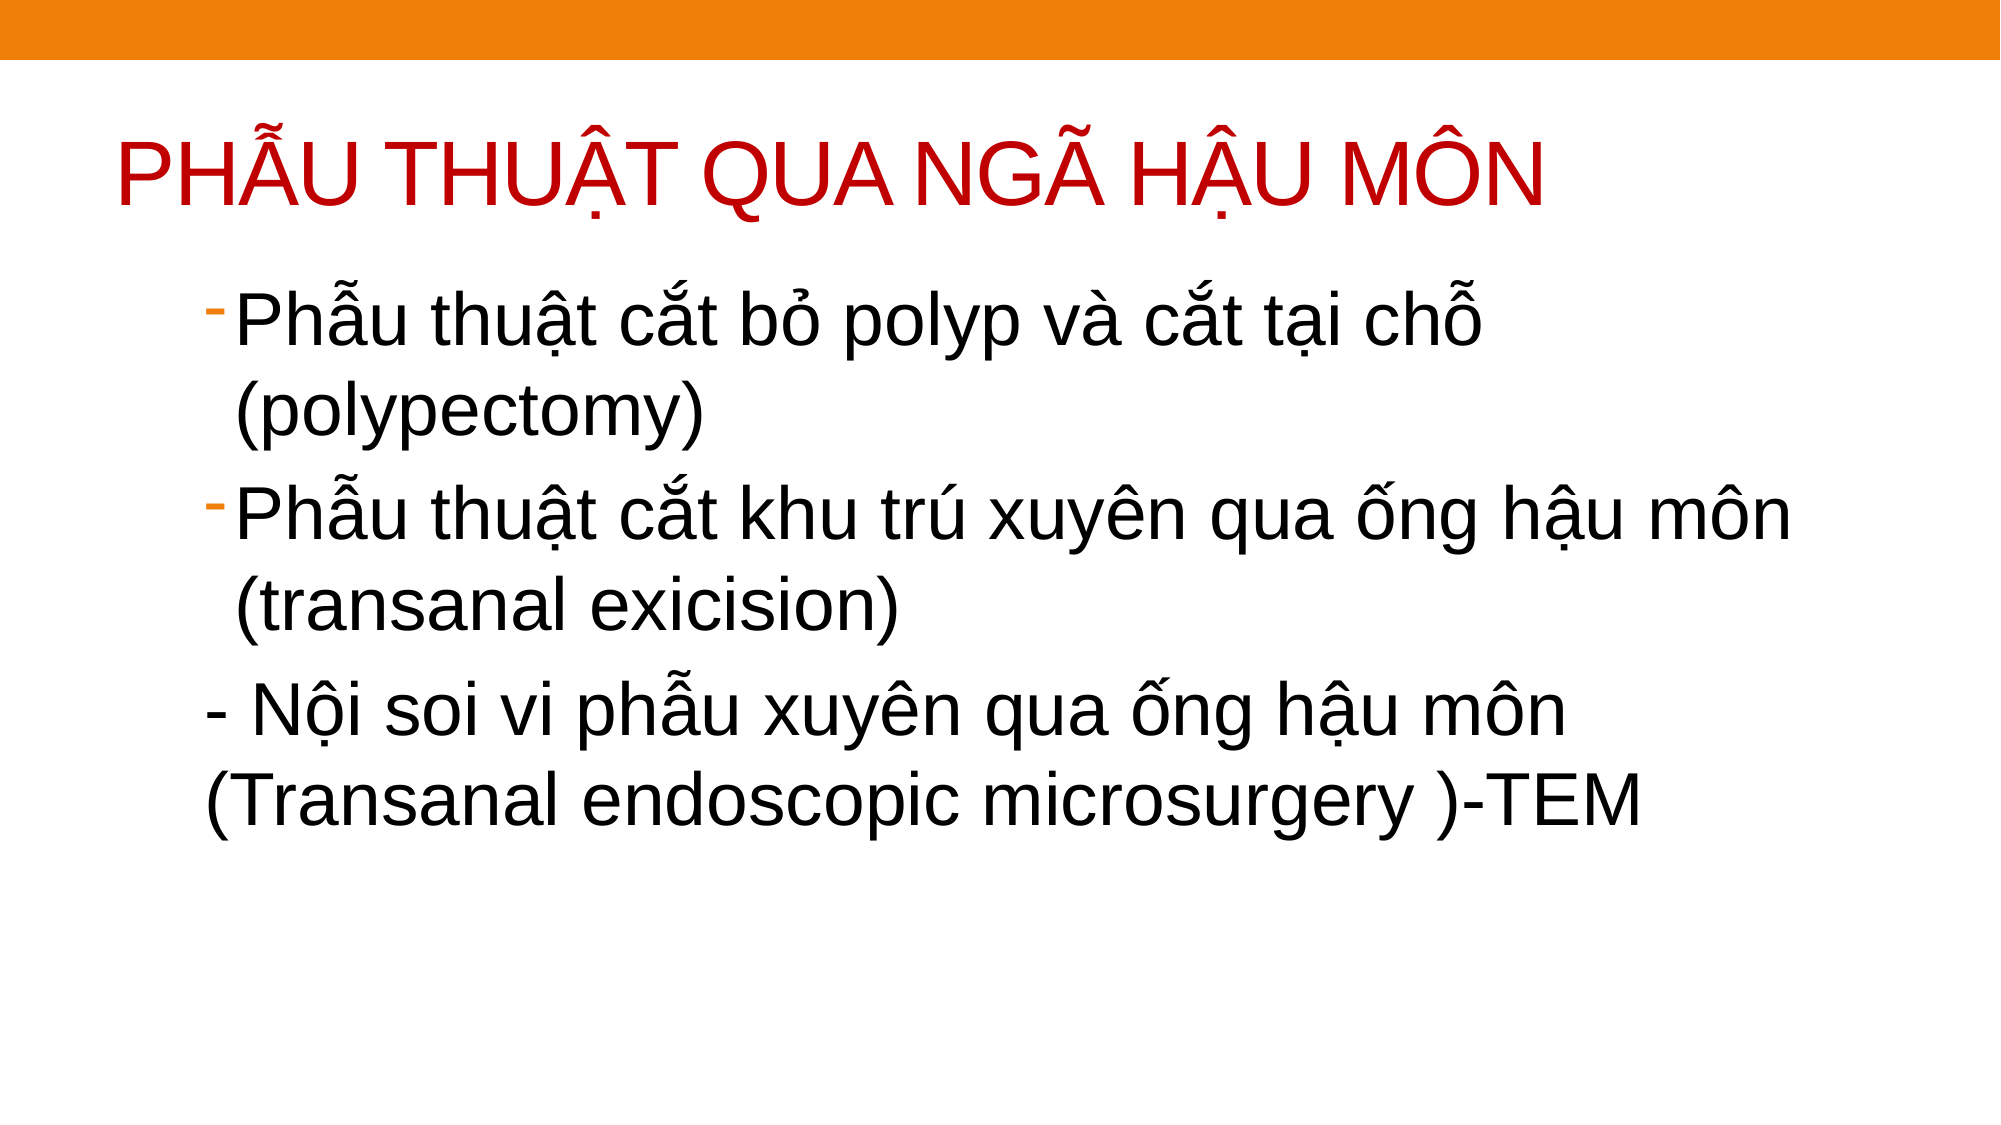

# PHẪU THUẬT QUA NGÃ HẬU MÔN
Phẫu thuật cắt bỏ polyp và cắt tại chỗ (polypectomy)
Phẫu thuật cắt khu trú xuyên qua ống hậu môn (transanal exicision)
- Nội soi vi phẫu xuyên qua ống hậu môn (Transanal endoscopic microsurgery )-TEM